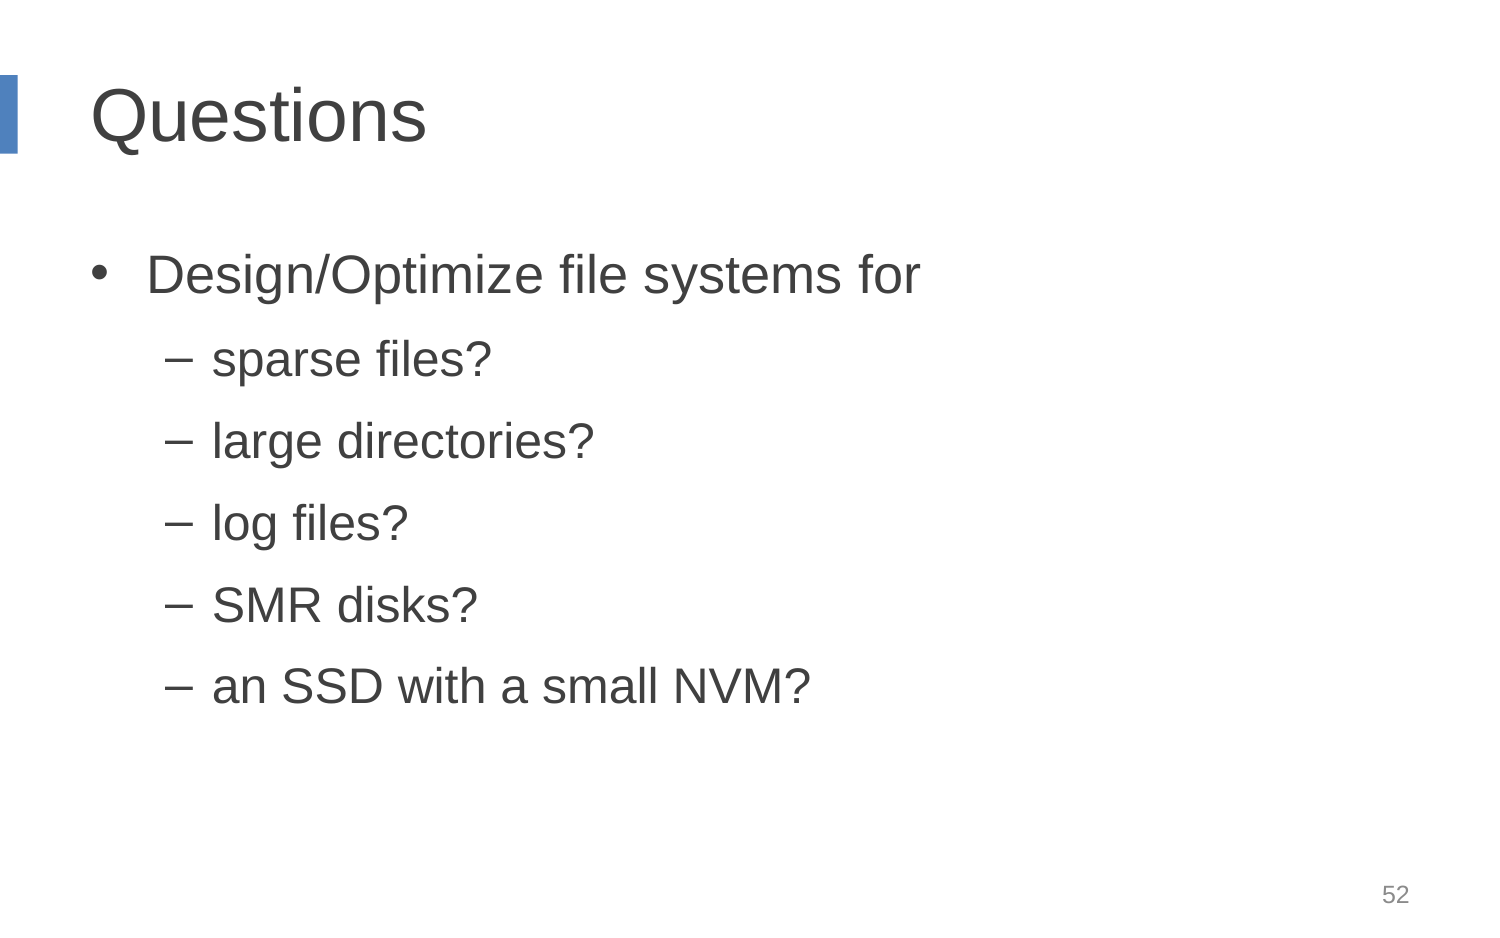

# Questions
Design/Optimize file systems for
sparse files?
large directories?
log files?
SMR disks?
an SSD with a small NVM?
52